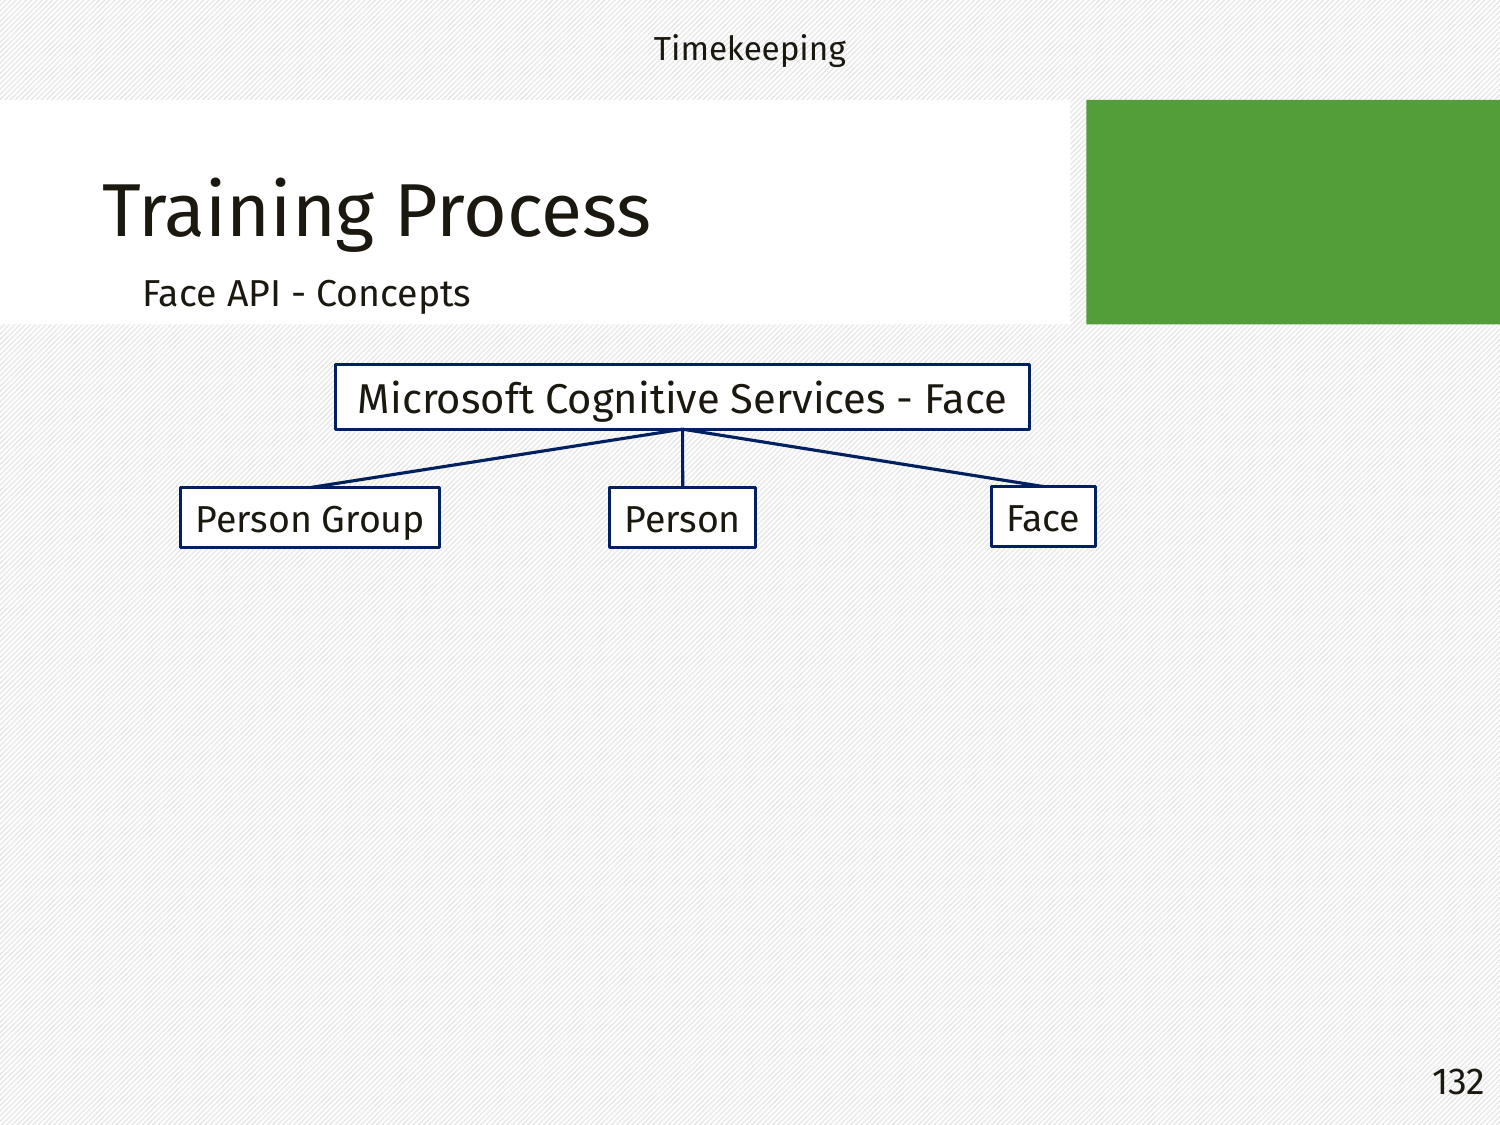

Timekeeping
# Training Process
Face API - Concepts
Microsoft Cognitive Services - Face
Face
Person Group
Person
132